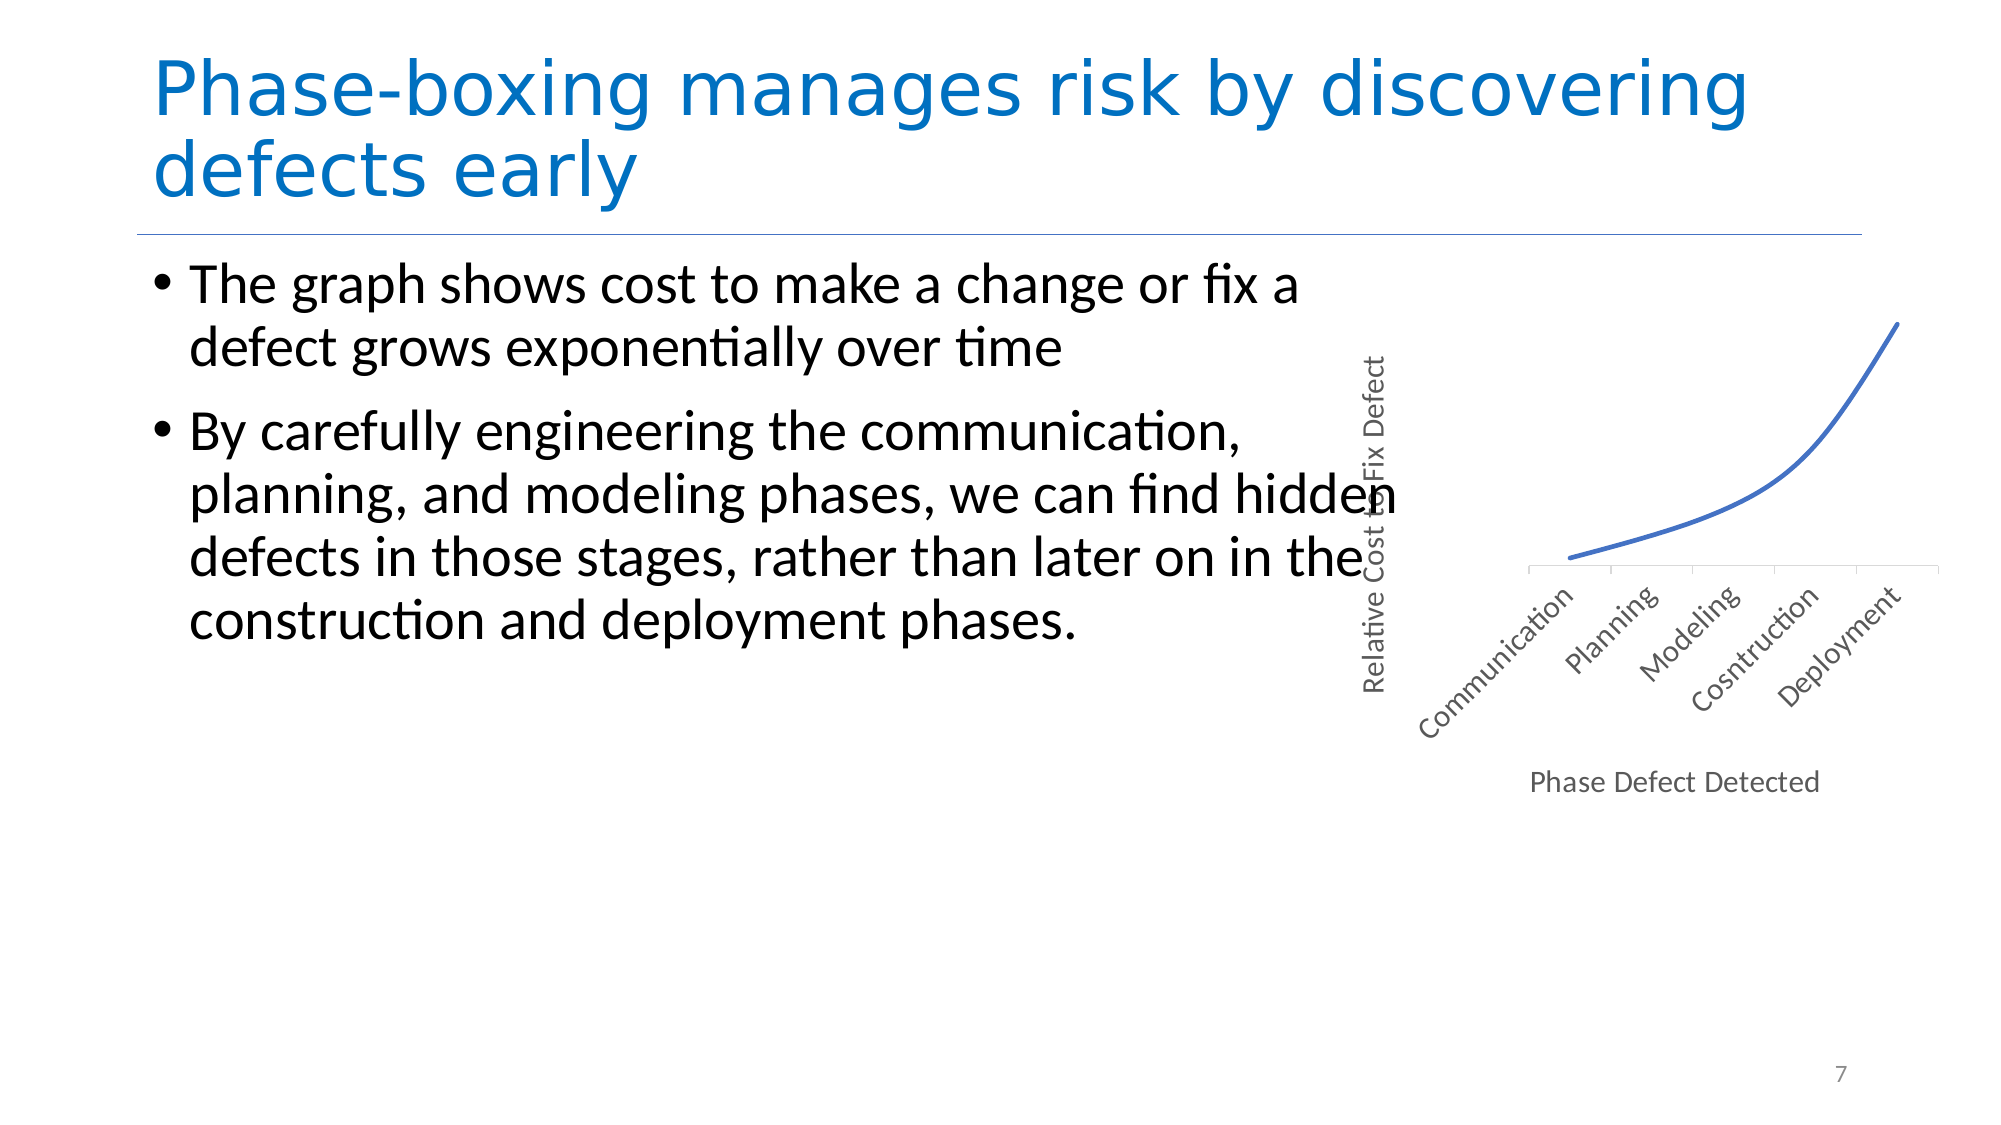

# Phase-boxing manages risk by discovering defects early
The graph shows cost to make a change or fix a defect grows exponentially over time
By carefully engineering the communication, planning, and modeling phases, we can find hidden defects in those stages, rather than later on in the construction and deployment phases.

### Chart

| Category | Cost |
|---|---|
| Communication | 2.0 |
| Planning | 8.0 |
| Modeling | 16.0 |
| Cosntruction | 32.0 |
| Deployment | 64.0 |
7